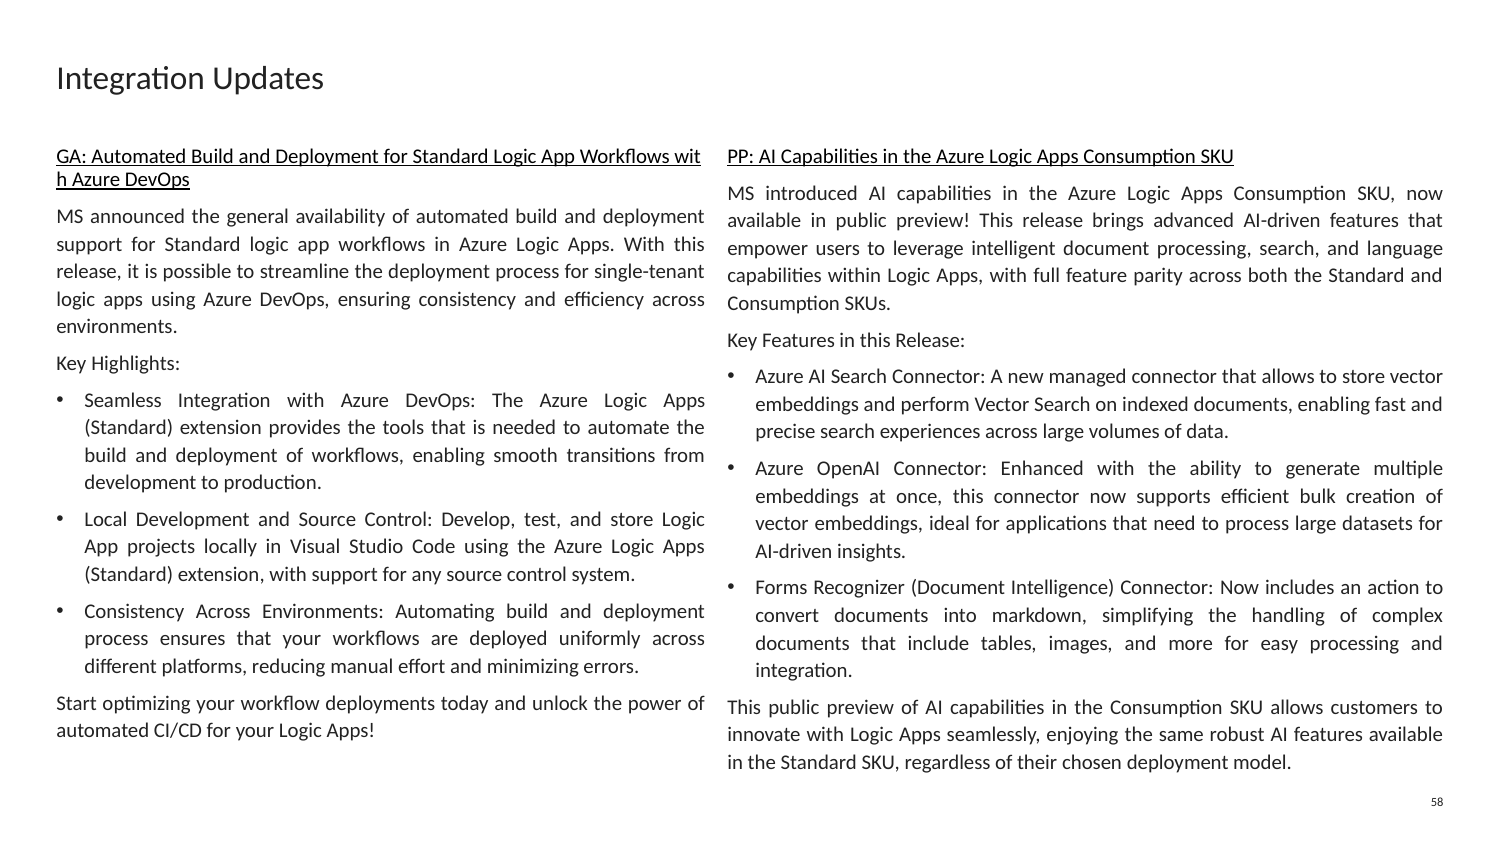

# Integration Updates
GA: Automated Build and Deployment for Standard Logic App Workflows with Azure DevOps
MS announced the general availability of automated build and deployment support for Standard logic app workflows in Azure Logic Apps. With this release, it is possible to streamline the deployment process for single-tenant logic apps using Azure DevOps, ensuring consistency and efficiency across environments.
Key Highlights:
Seamless Integration with Azure DevOps: The Azure Logic Apps (Standard) extension provides the tools that is needed to automate the build and deployment of workflows, enabling smooth transitions from development to production.
Local Development and Source Control: Develop, test, and store Logic App projects locally in Visual Studio Code using the Azure Logic Apps (Standard) extension, with support for any source control system.
Consistency Across Environments: Automating build and deployment process ensures that your workflows are deployed uniformly across different platforms, reducing manual effort and minimizing errors.
Start optimizing your workflow deployments today and unlock the power of automated CI/CD for your Logic Apps!
PP: AI Capabilities in the Azure Logic Apps Consumption SKU
MS introduced AI capabilities in the Azure Logic Apps Consumption SKU, now available in public preview! This release brings advanced AI-driven features that empower users to leverage intelligent document processing, search, and language capabilities within Logic Apps, with full feature parity across both the Standard and Consumption SKUs.
Key Features in this Release:
Azure AI Search Connector: A new managed connector that allows to store vector embeddings and perform Vector Search on indexed documents, enabling fast and precise search experiences across large volumes of data.
Azure OpenAI Connector: Enhanced with the ability to generate multiple embeddings at once, this connector now supports efficient bulk creation of vector embeddings, ideal for applications that need to process large datasets for AI-driven insights.
Forms Recognizer (Document Intelligence) Connector: Now includes an action to convert documents into markdown, simplifying the handling of complex documents that include tables, images, and more for easy processing and integration.
This public preview of AI capabilities in the Consumption SKU allows customers to innovate with Logic Apps seamlessly, enjoying the same robust AI features available in the Standard SKU, regardless of their chosen deployment model.